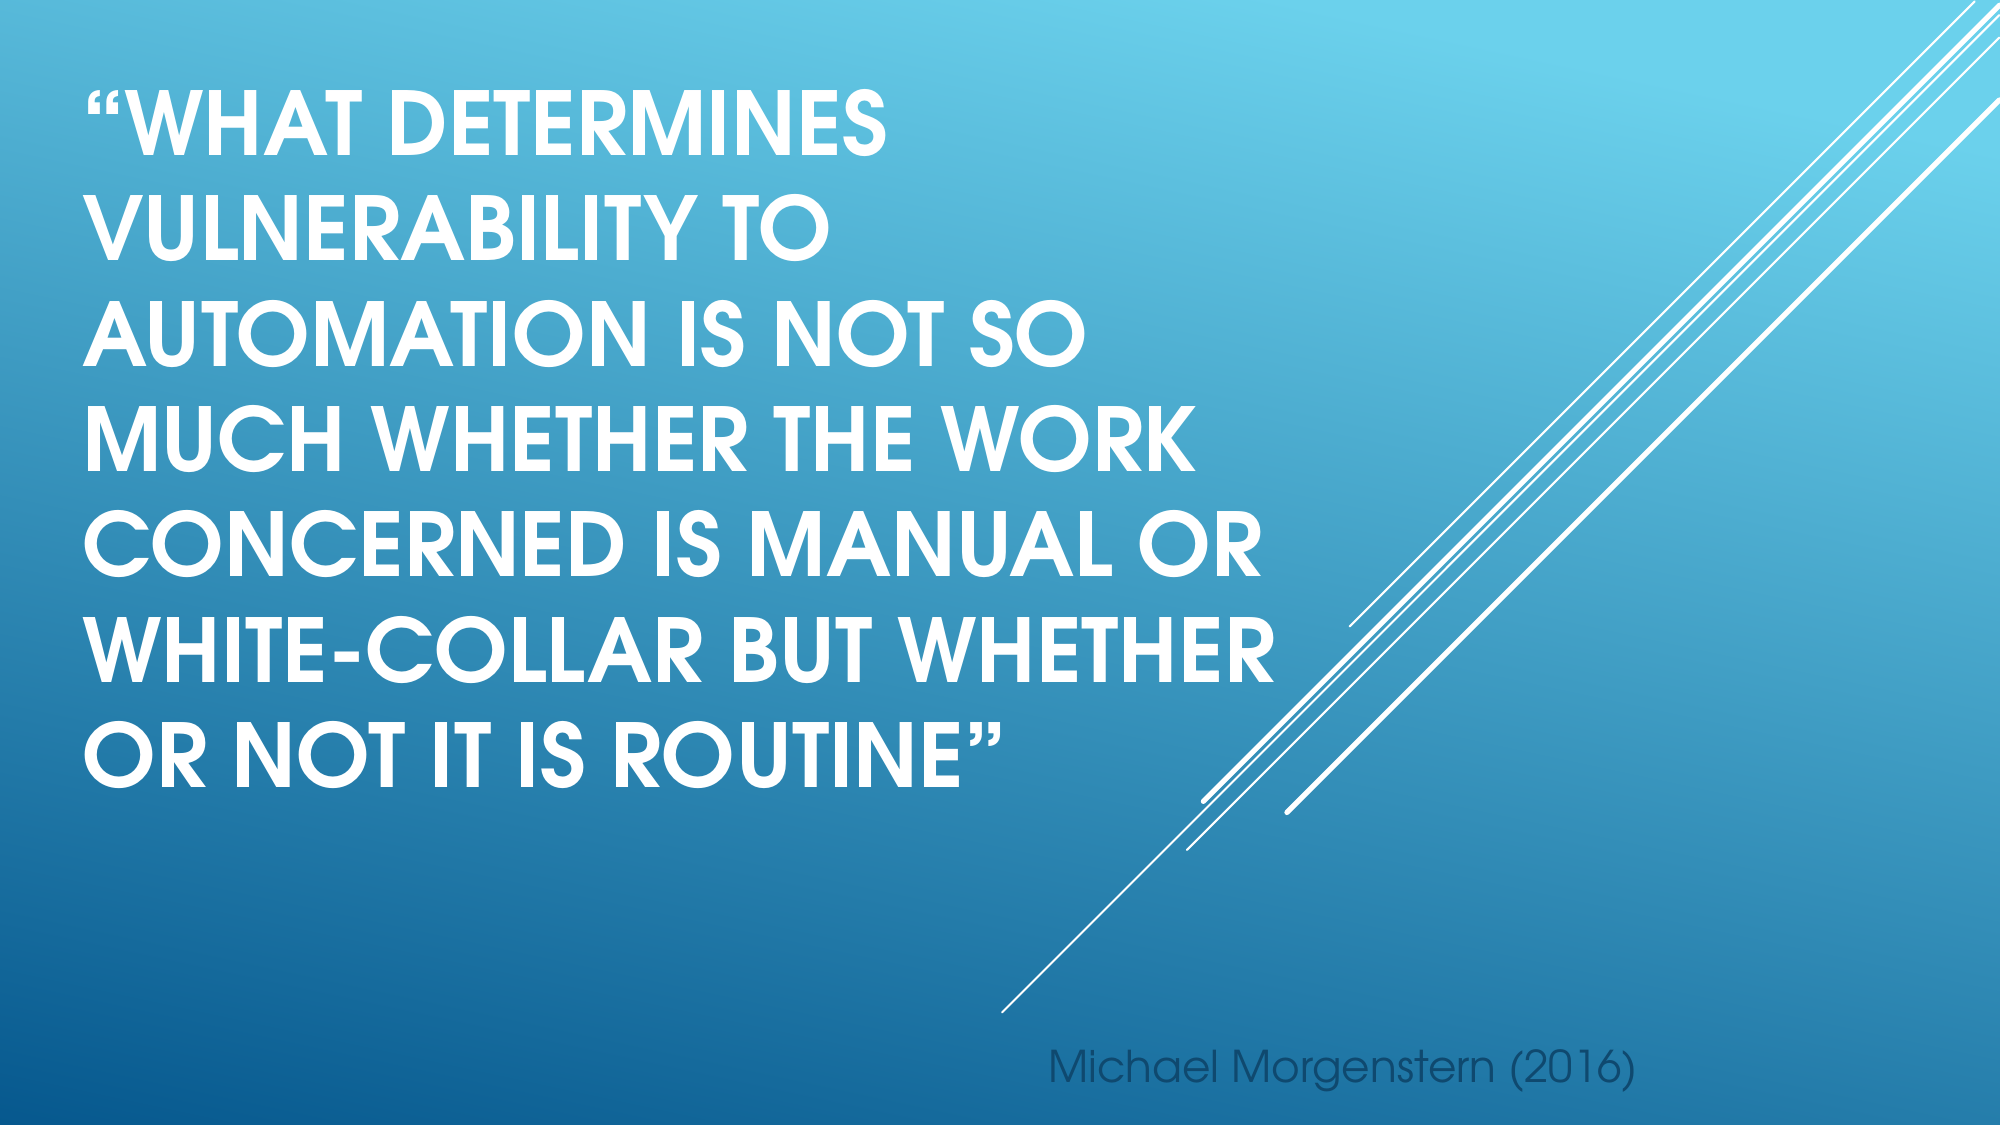

# “What determines vulnerability to automation is not so much whether the work concerned is manual or white-collar but whether or not it is routine”
				Michael Morgenstern (2016)